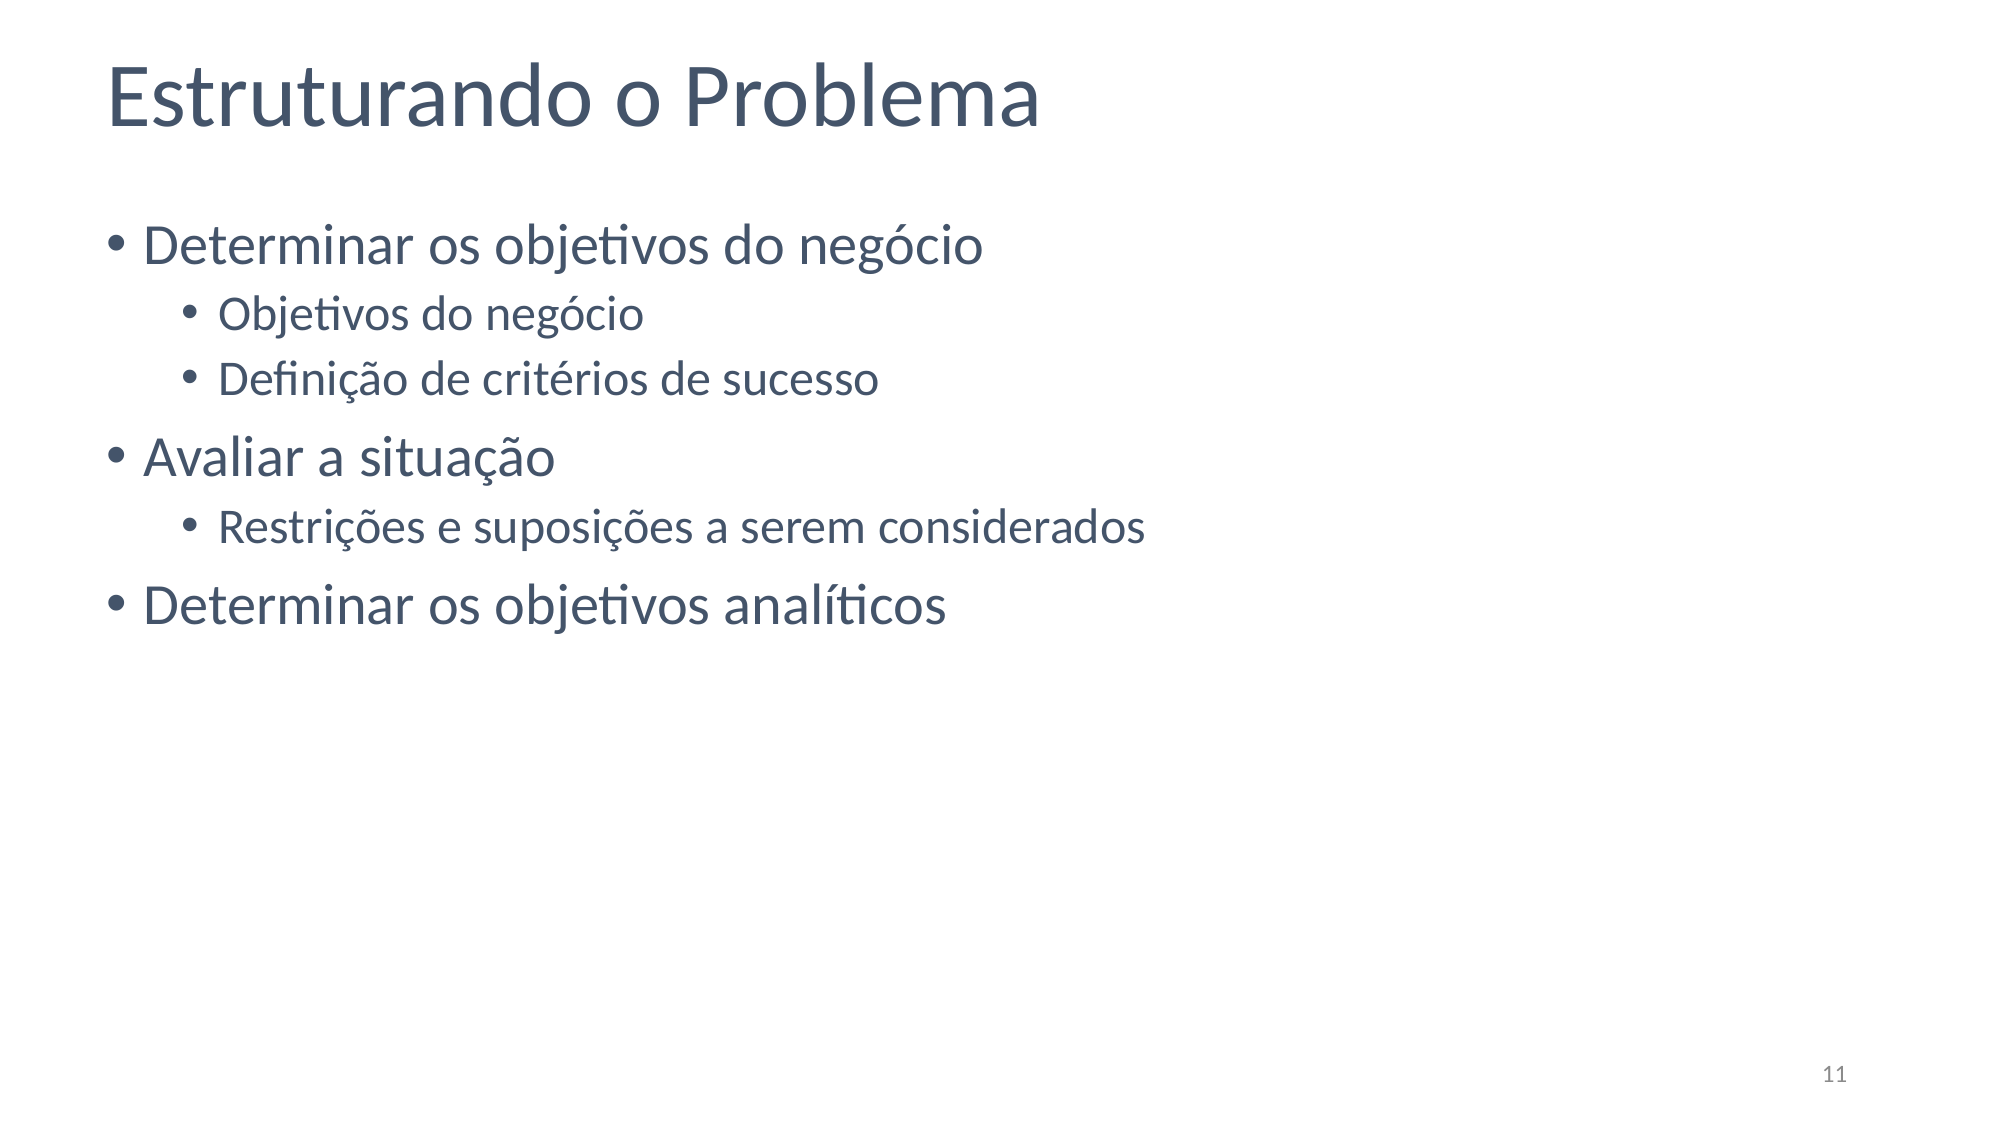

# Estruturando o Problema
Determinar os objetivos do negócio
Objetivos do negócio
Definição de critérios de sucesso
Avaliar a situação
Restrições e suposições a serem considerados
Determinar os objetivos analíticos
11